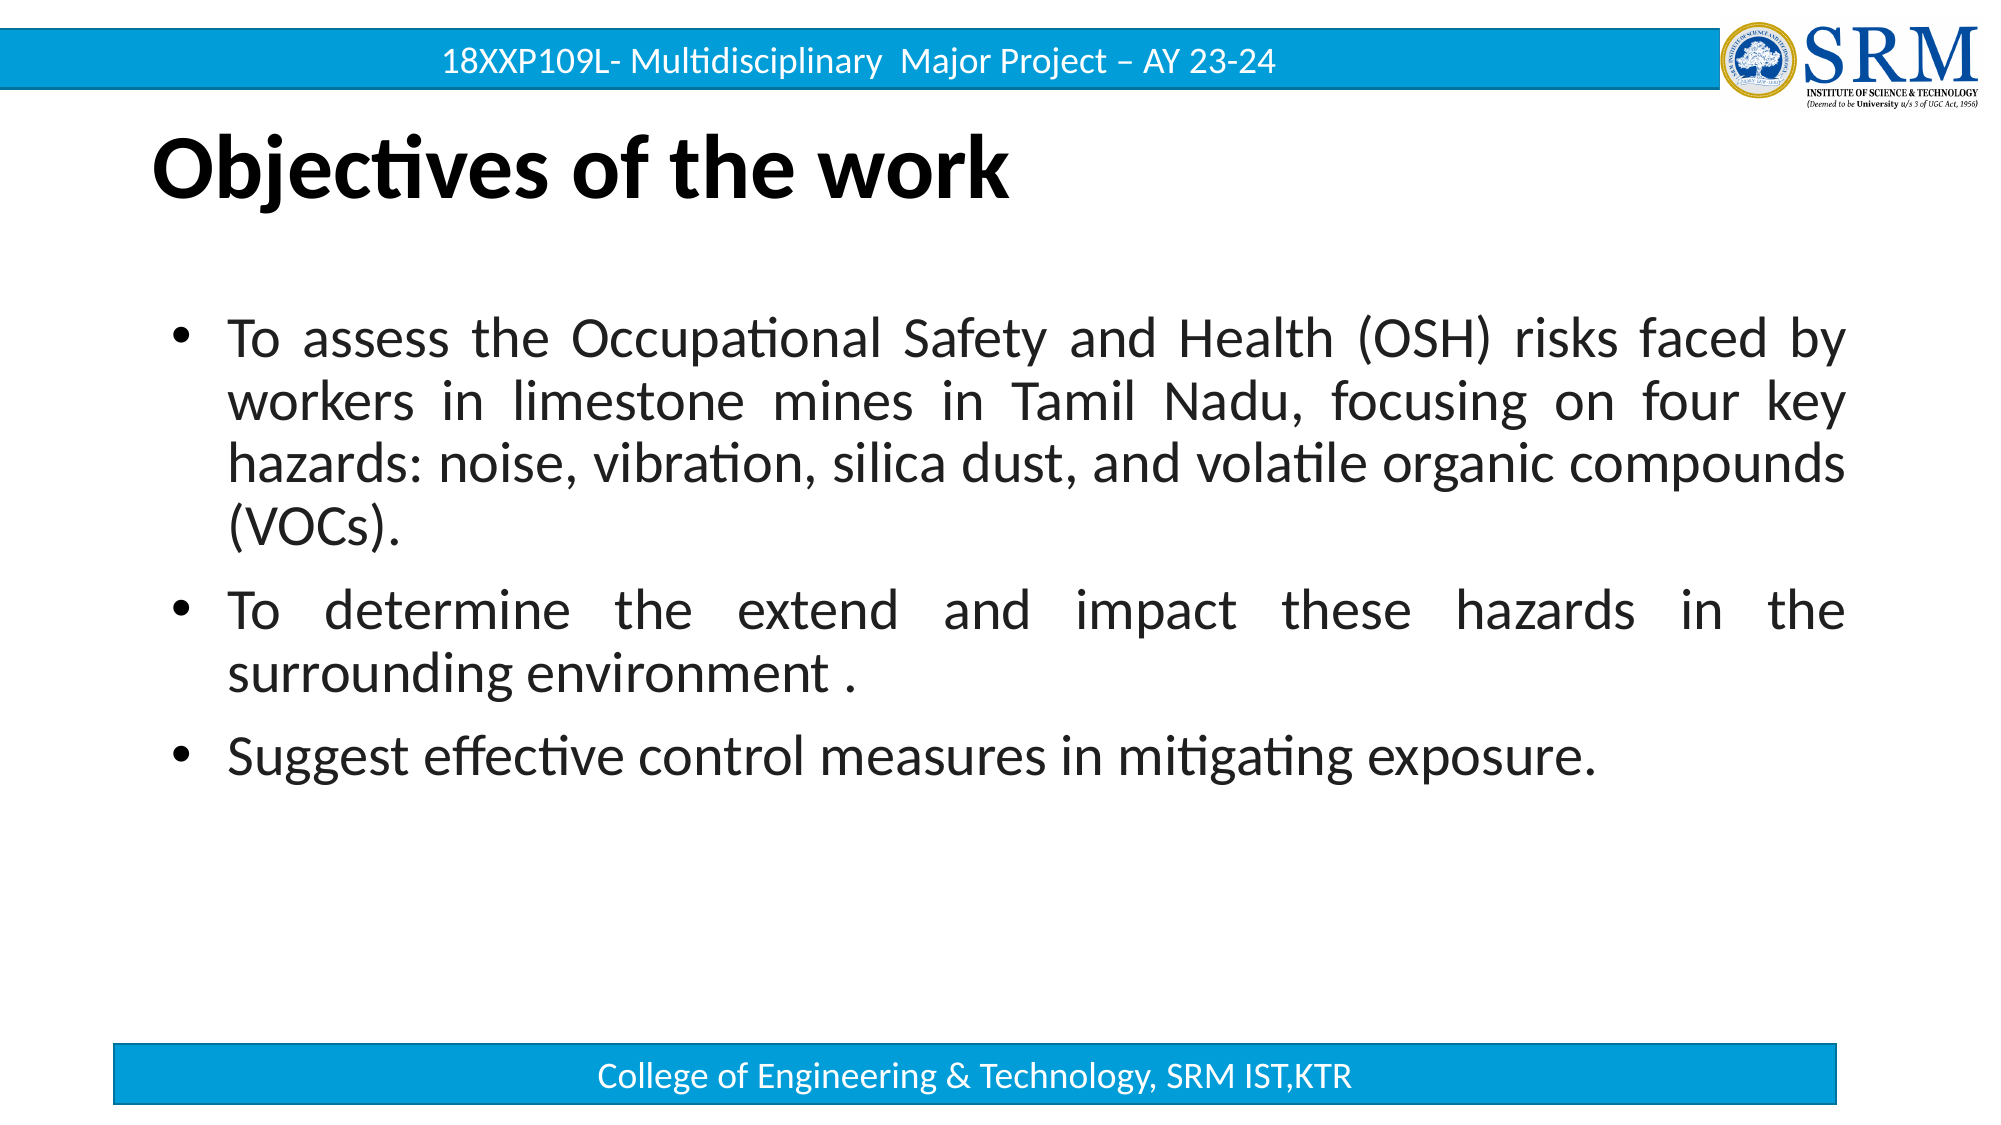

# Objectives of the work
To assess the Occupational Safety and Health (OSH) risks faced by workers in limestone mines in Tamil Nadu, focusing on four key hazards: noise, vibration, silica dust, and volatile organic compounds (VOCs).
To determine the extend and impact these hazards in the surrounding environment .
Suggest effective control measures in mitigating exposure.